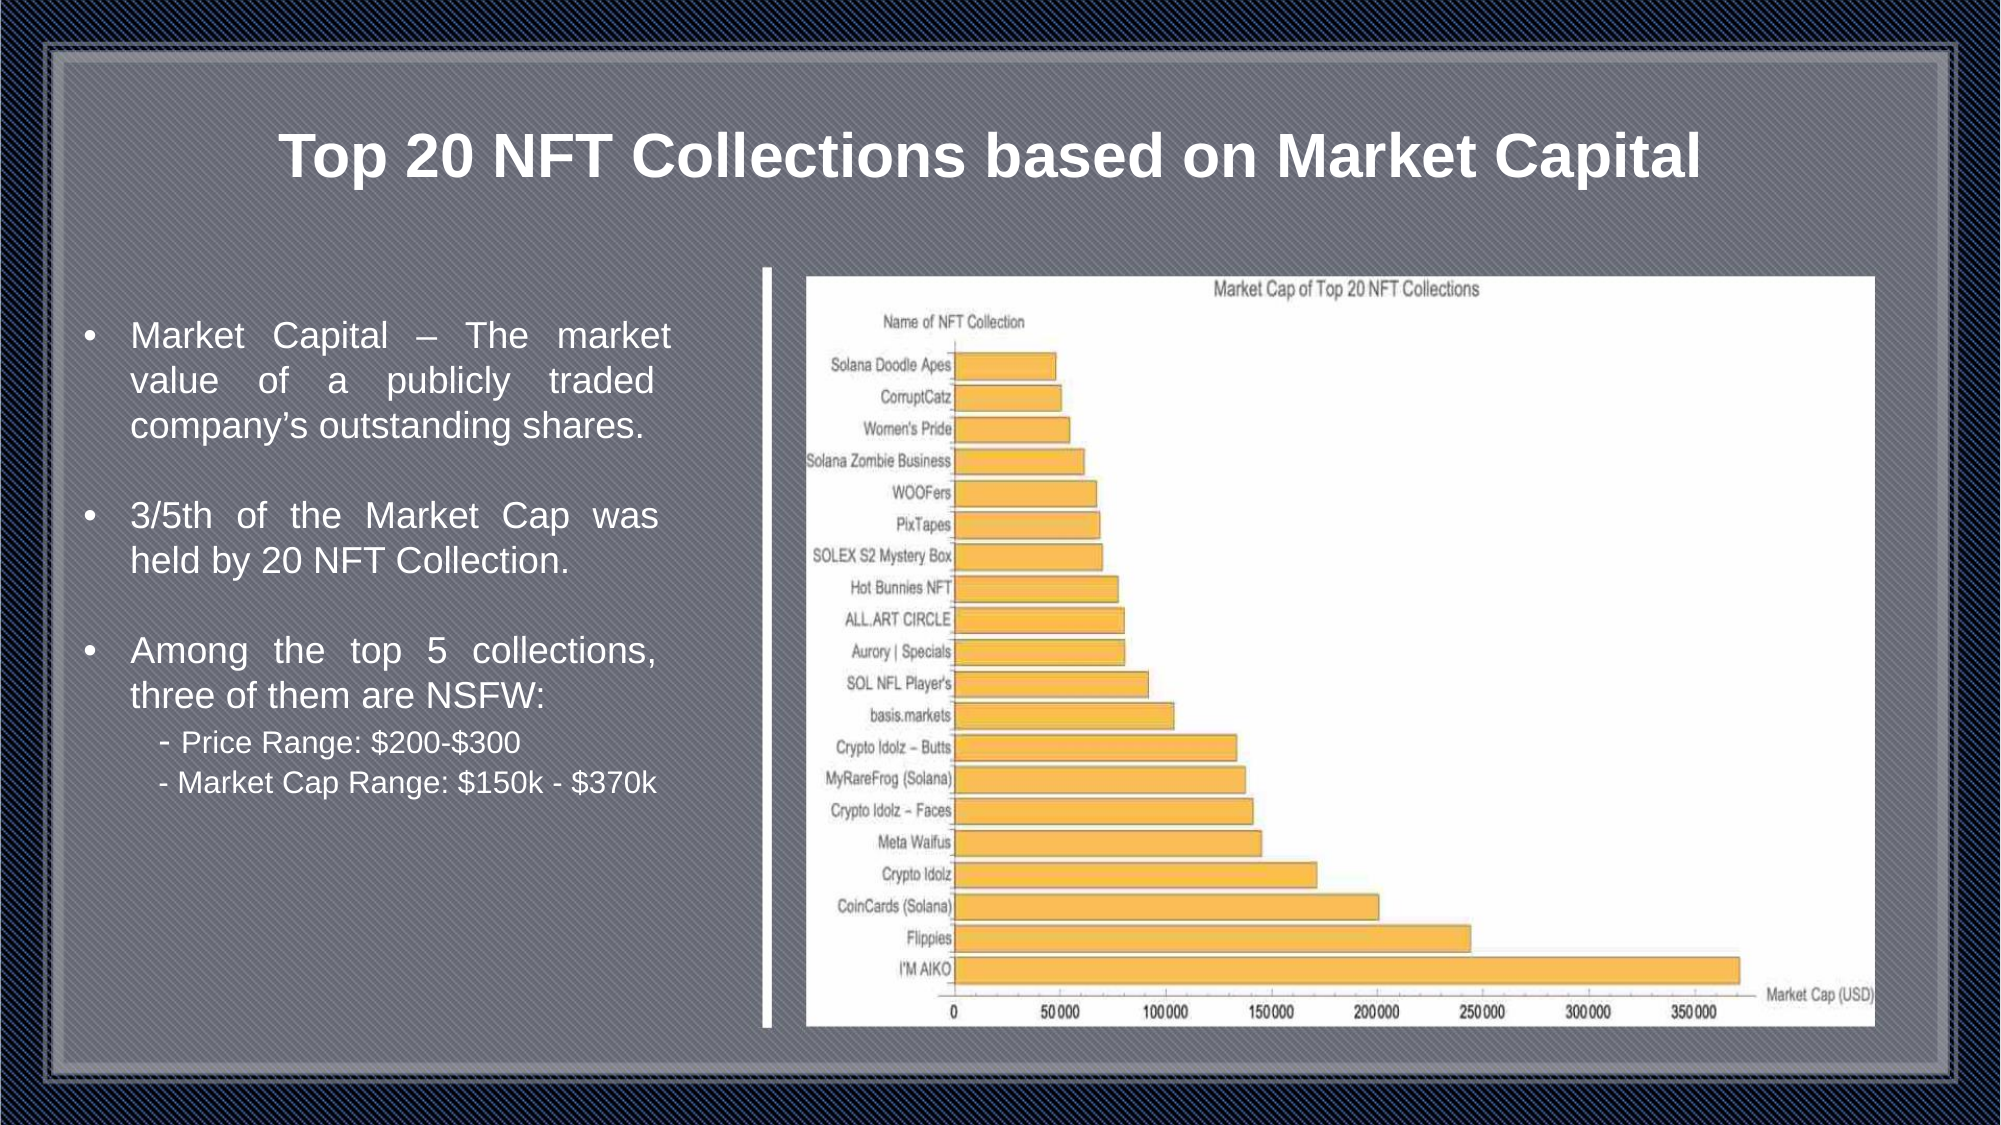

Top 20 NFT Collections based on Market Capital
• Market Capital – The market
value of a publicly traded
company’s outstanding shares.
• 3/5th of the Market Cap was
held by 20 NFT Collection.
• Among the top 5 collections,
three of them are NSFW:
- Price Range: $200-$300
- Market Cap Range: $150k - $370k